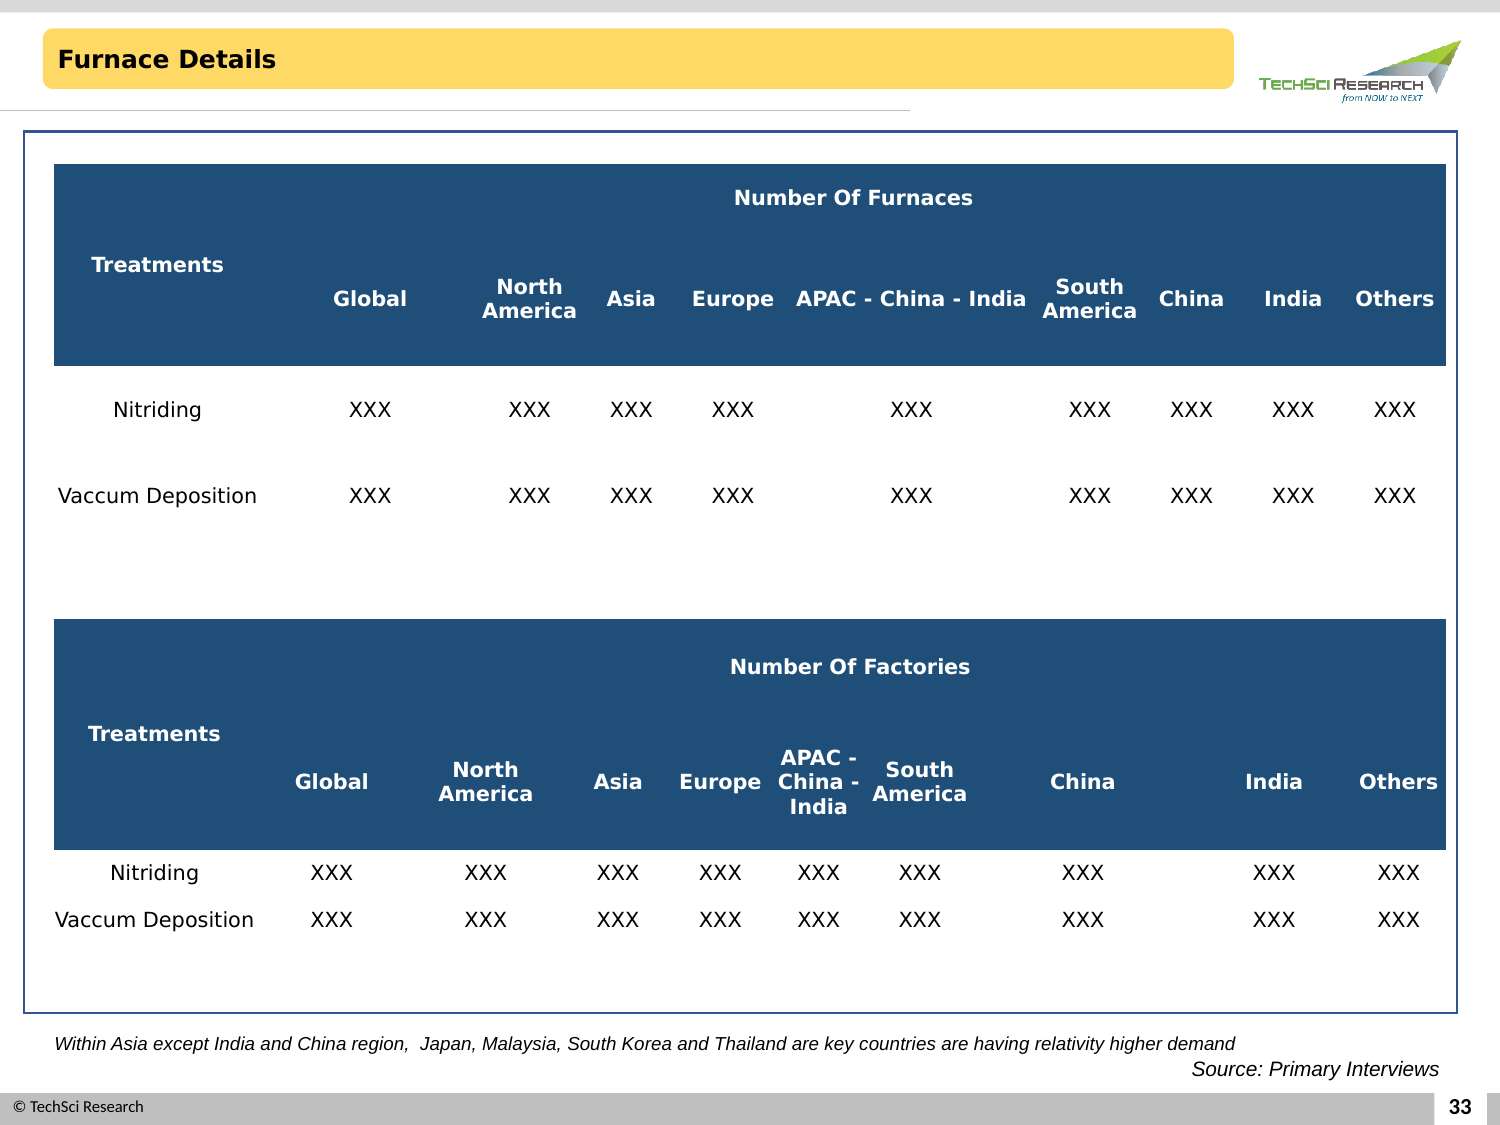

Furnace Details

| Treatments | Number Of Furnaces |  |  |  |  |  |  |  |  |
| --- | --- | --- | --- | --- | --- | --- | --- | --- | --- |
| Treatments | Global | North America | Asia | Europe | APAC - China - India | South America | China | India | Others |
| Nitriding | XXX | XXX | XXX | XXX | XXX | XXX | XXX | XXX | XXX |
| Vaccum Deposition | XXX | XXX | XXX | XXX | XXX | XXX | XXX | XXX | XXX |
| Treatments | Number Of Factories | Number Of Factories |  |  |  |  |  |  |  |
| --- | --- | --- | --- | --- | --- | --- | --- | --- | --- |
| Treatments | Global | North America | Asia | Europe | APAC - China - India | South America | China | India | Others |
| Nitriding | XXX | XXX | XXX | XXX | XXX | XXX | XXX | XXX | XXX |
| Vaccum Deposition | XXX | XXX | XXX | XXX | XXX | XXX | XXX | XXX | XXX |
Within Asia except India and China region,  Japan, Malaysia, South Korea and Thailand are key countries are having relativity higher demand
Source: Primary Interviews